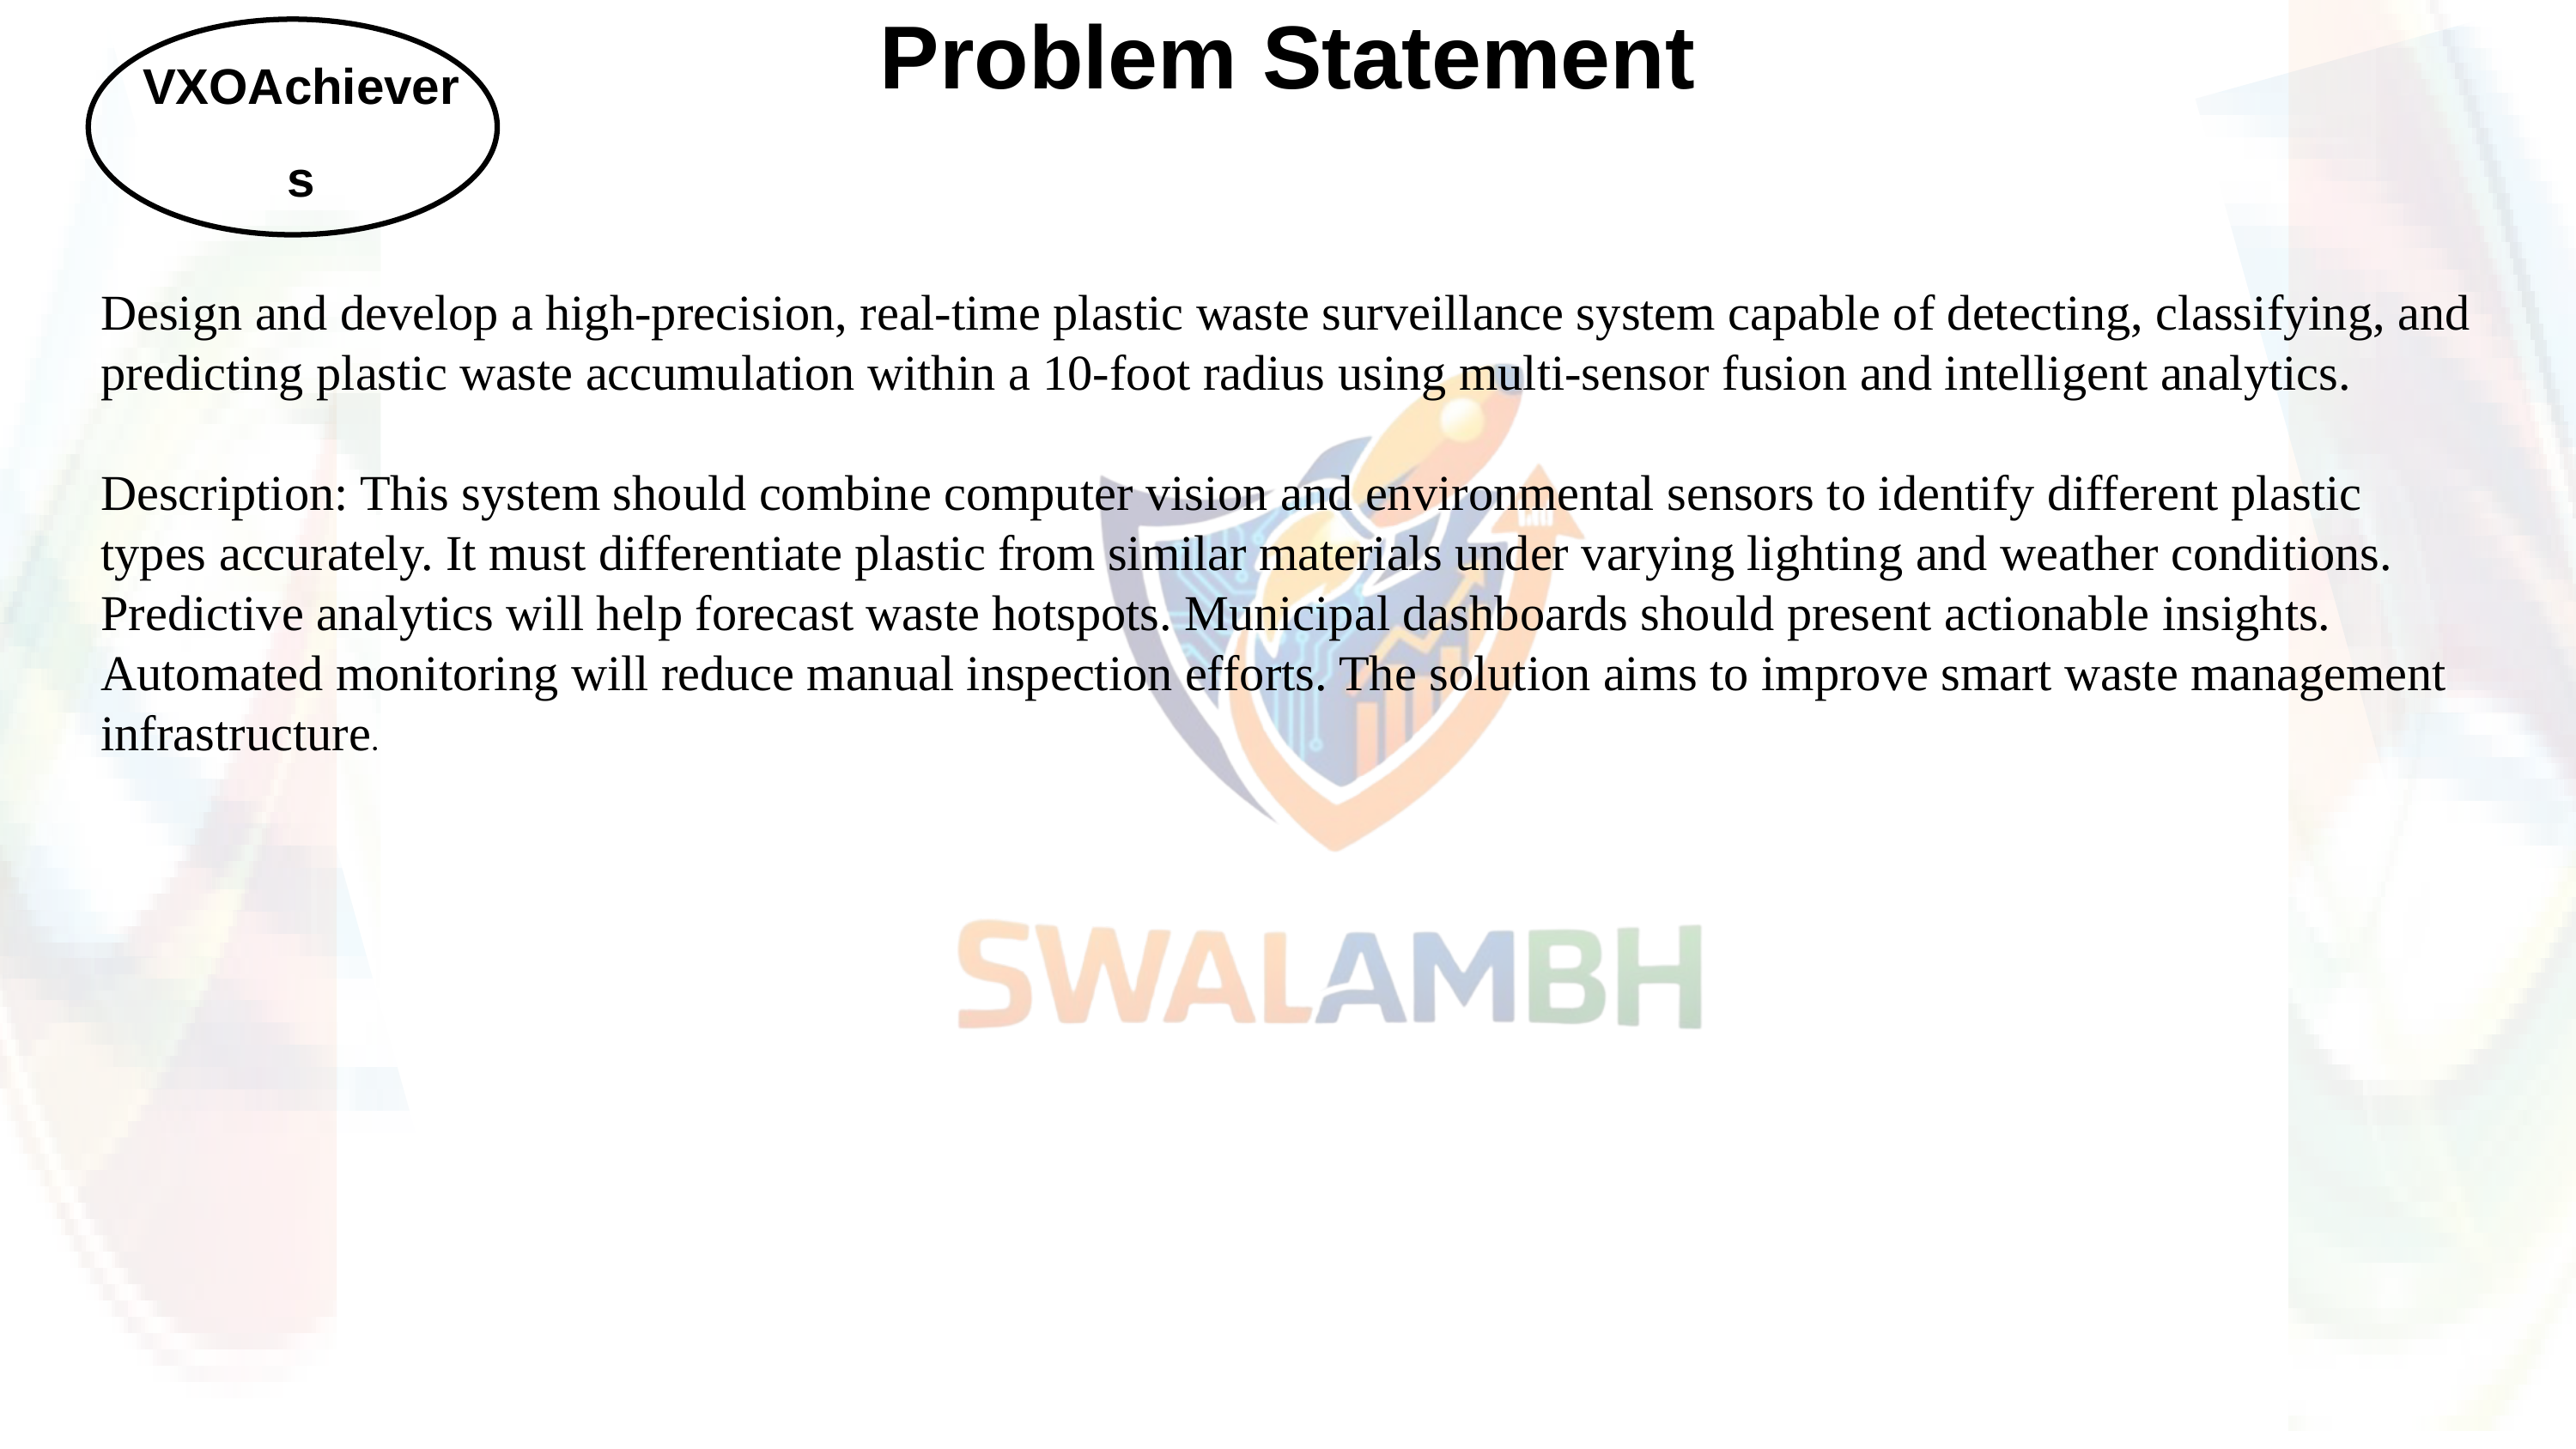

Problem Statement

VXOAchievers

Design and develop a high-precision, real-time plastic waste surveillance system capable of detecting, classifying, and predicting plastic waste accumulation within a 10-foot radius using multi-sensor fusion and intelligent analytics.

Description: This system should combine computer vision and environmental sensors to identify different plastic types accurately. It must differentiate plastic from similar materials under varying lighting and weather conditions. Predictive analytics will help forecast waste hotspots. Municipal dashboards should present actionable insights. Automated monitoring will reduce manual inspection efforts. The solution aims to improve smart waste management infrastructure.